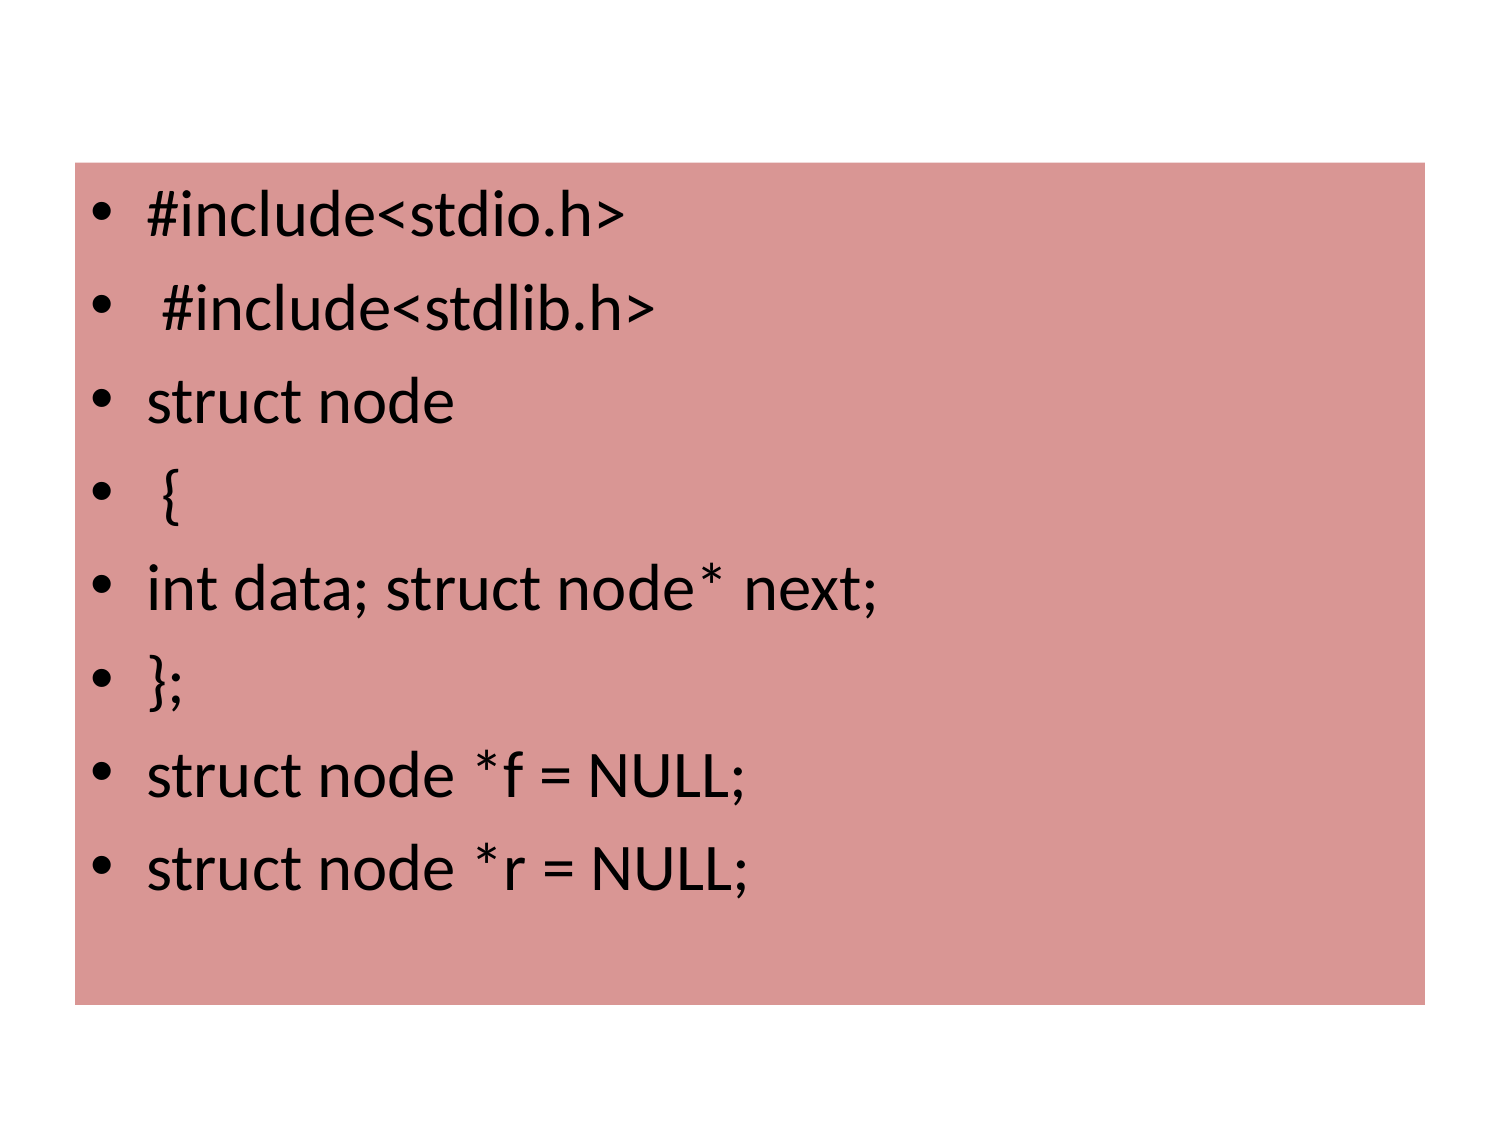

#include<stdio.h>
 #include<stdlib.h>
struct node
 {
int data; struct node* next;
};
struct node *f = NULL;
struct node *r = NULL;